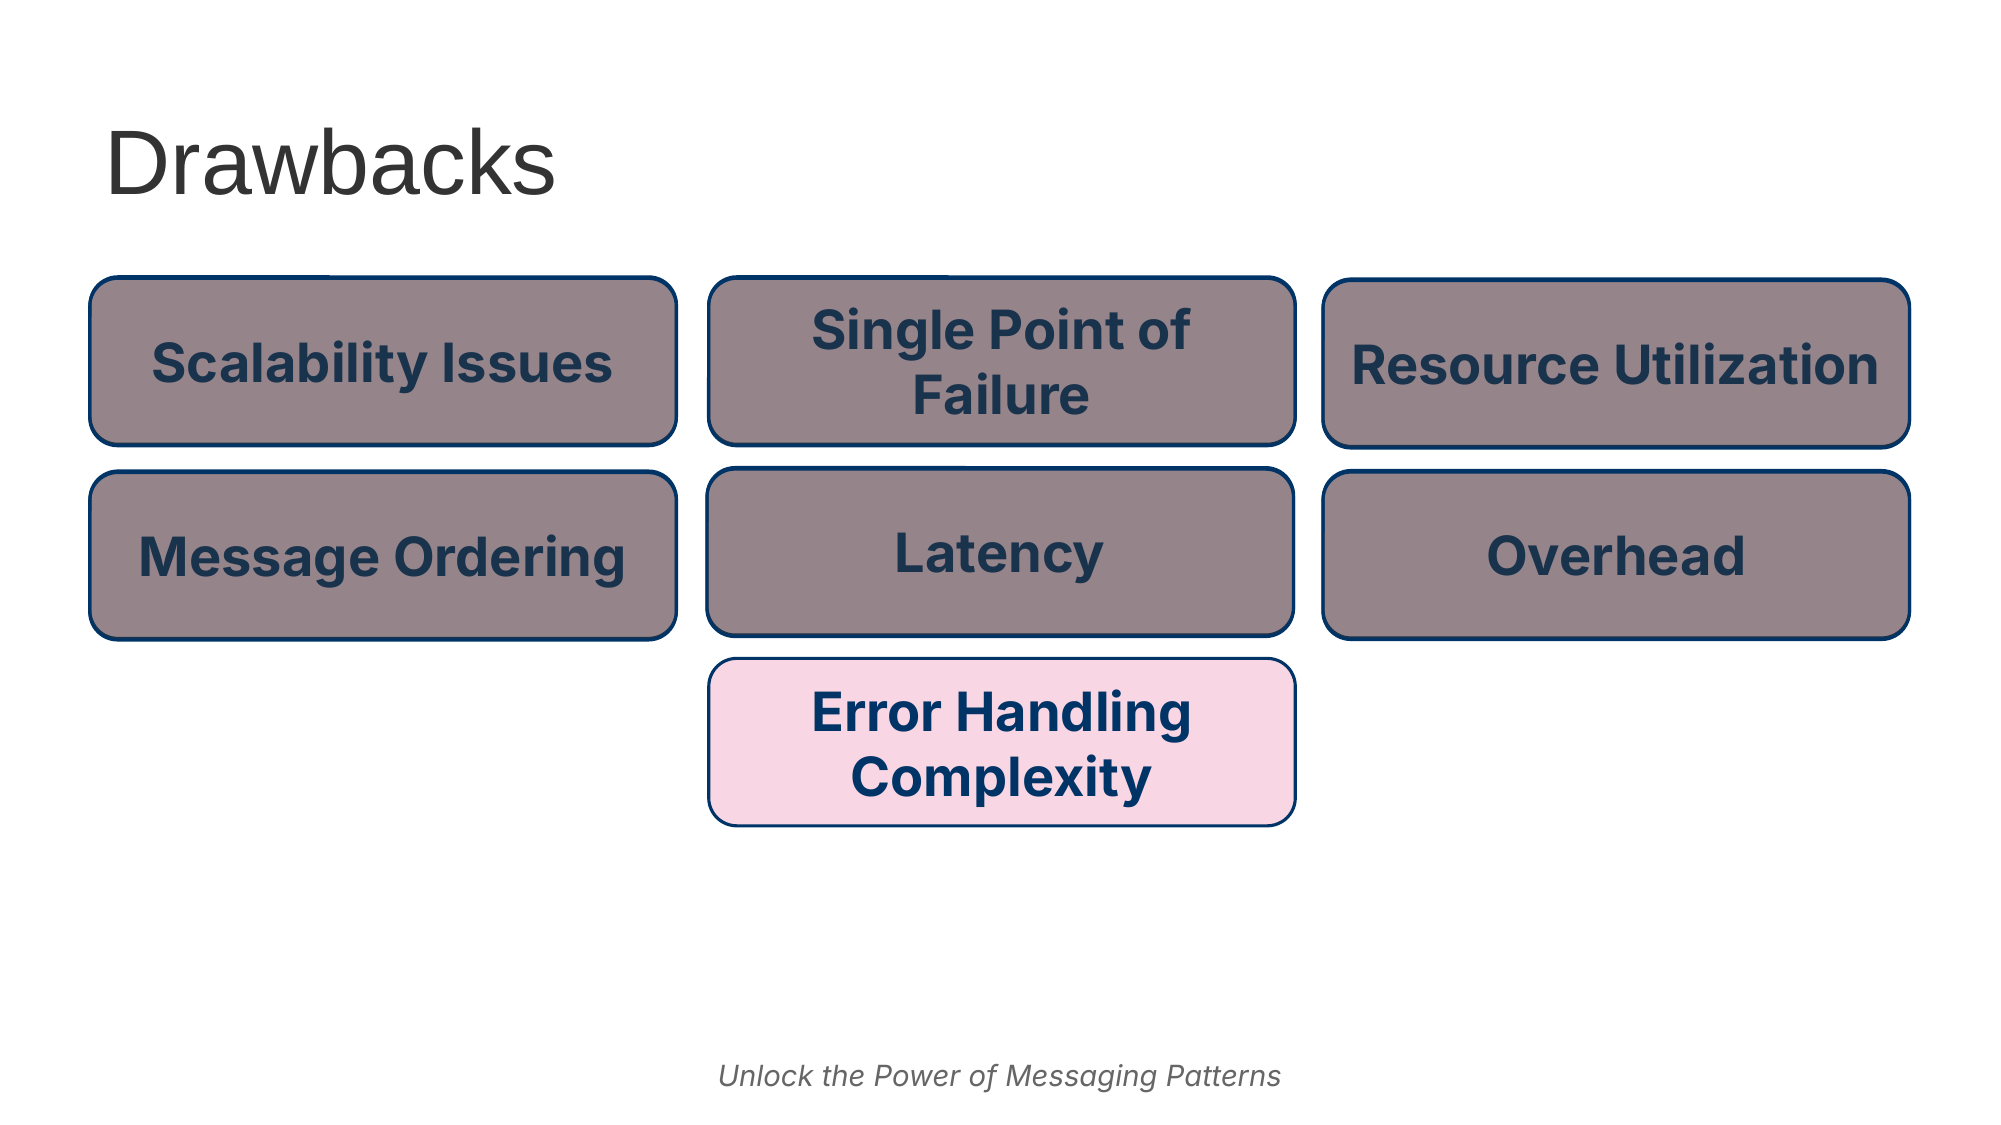

# Drawbacks
Scalability Issues
Single Point of Failure

Resource Utilization

Latency

Overhead
Message Ordering

Error Handling Complexity